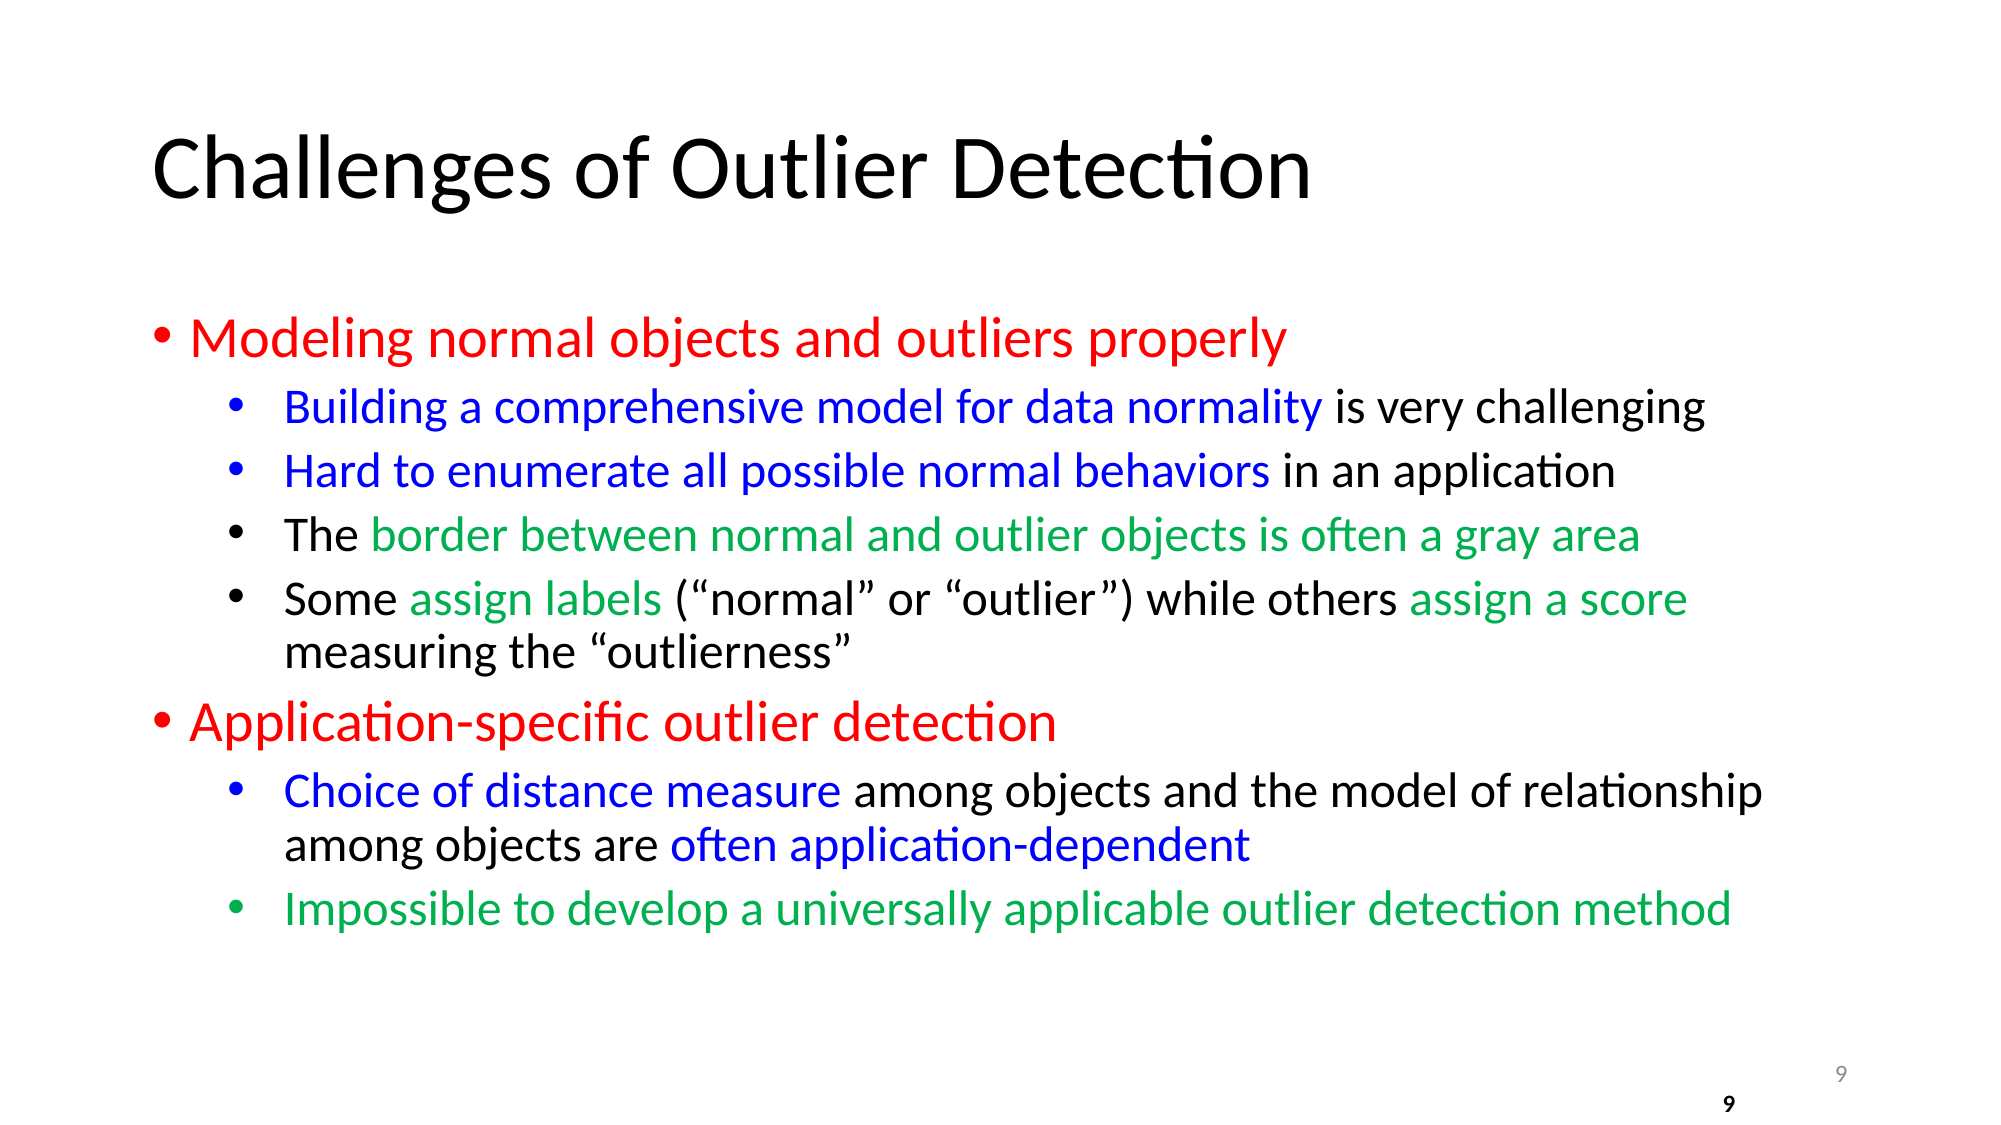

# Challenges of Outlier Detection
Modeling normal objects and outliers properly
Building a comprehensive model for data normality is very challenging
Hard to enumerate all possible normal behaviors in an application
The border between normal and outlier objects is often a gray area
Some assign labels (“normal” or “outlier”) while others assign a score measuring the “outlierness”
Application-specific outlier detection
Choice of distance measure among objects and the model of relationship among objects are often application-dependent
Impossible to develop a universally applicable outlier detection method
9
9